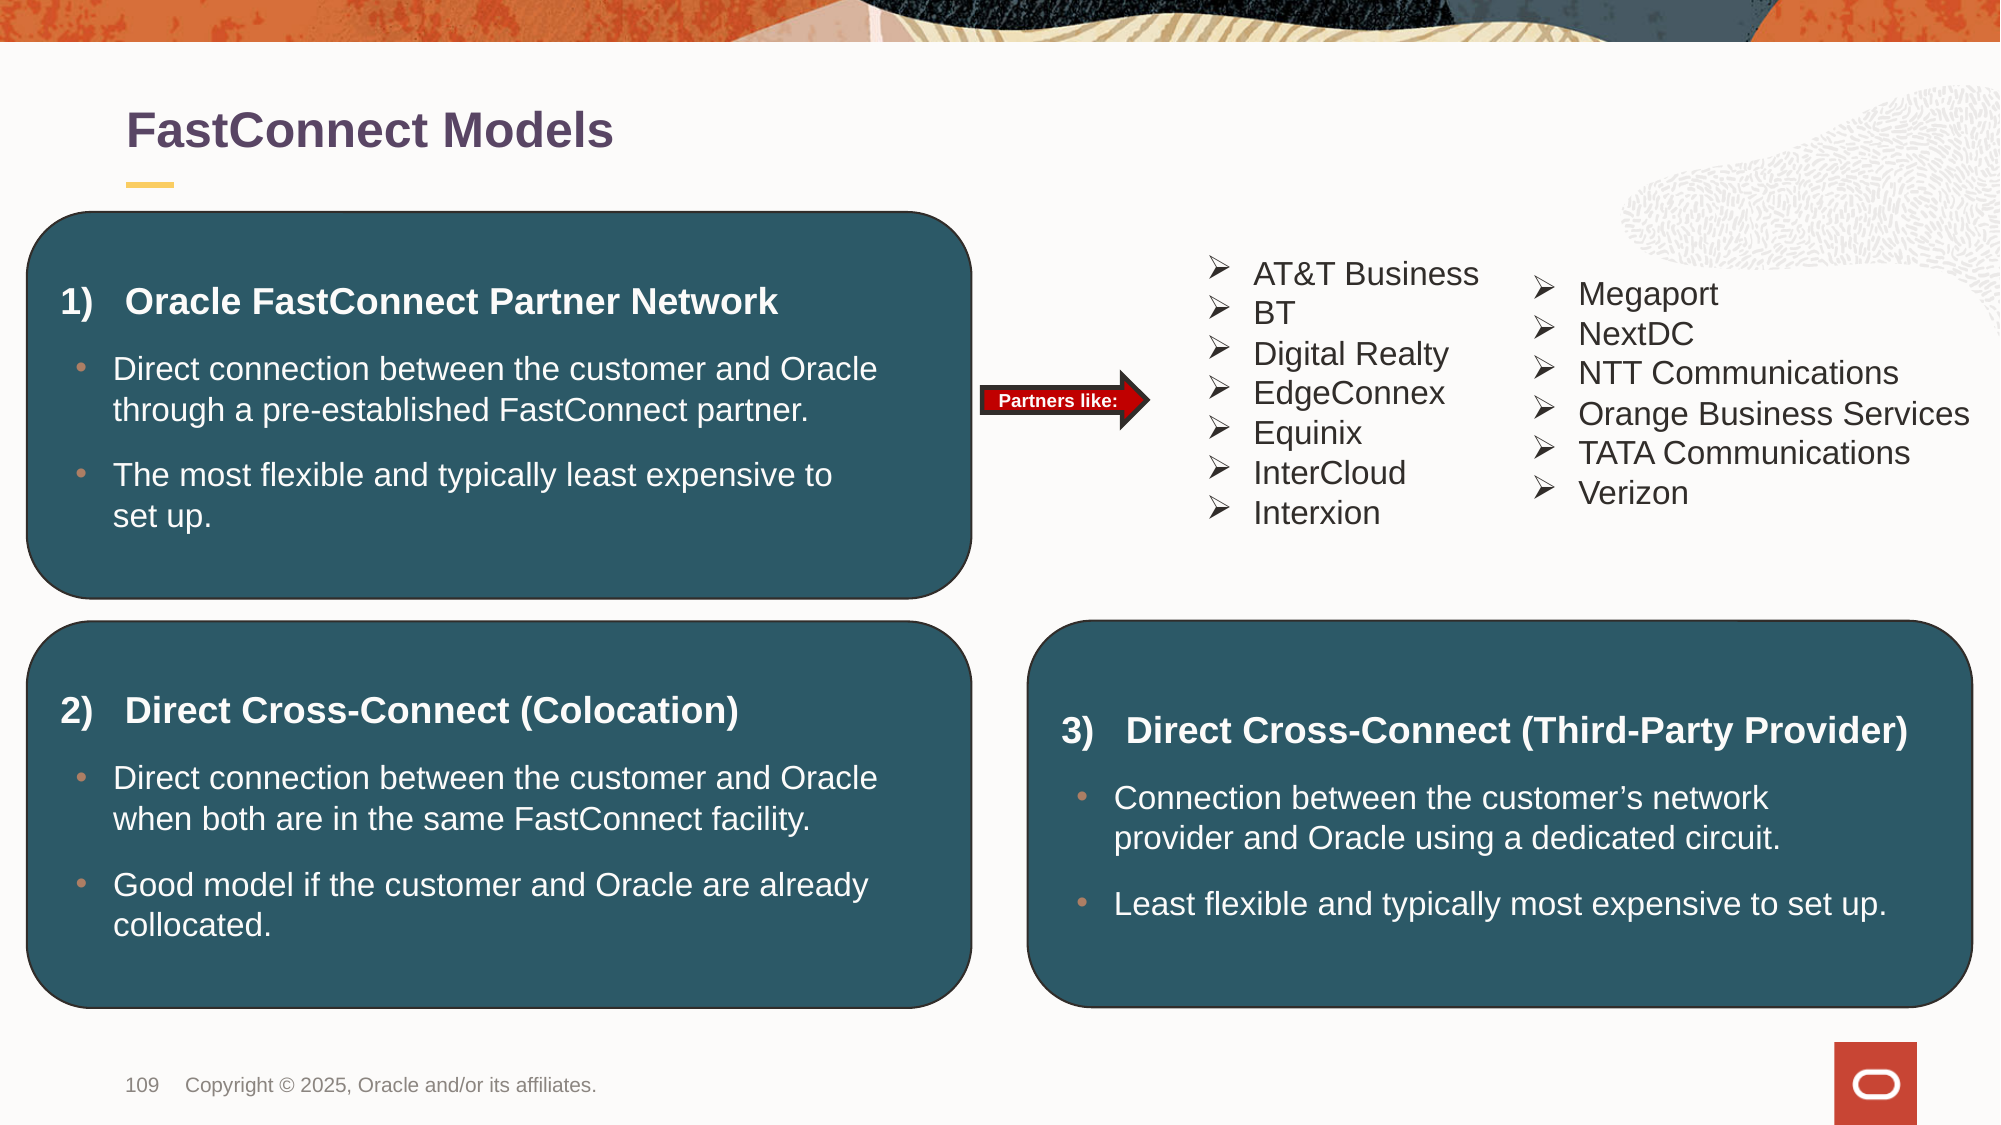

FastConnect Models
1)   Oracle FastConnect Partner Network
Direct connection between the customer and Oracle through a pre-established FastConnect partner.
The most flexible and typically least expensive to set up.
AT&T Business
BT
Digital Realty
EdgeConnex
Equinix
InterCloud
Interxion
Megaport
NextDC
NTT Communications
Orange Business Services
TATA Communications
Verizon
Partners like:
3)   Direct Cross-Connect (Third-Party Provider)
Connection between the customer’s network provider and Oracle using a dedicated circuit.
Least flexible and typically most expensive to set up.
2)   Direct Cross-Connect (Colocation)
Direct connection between the customer and Oracle when both are in the same FastConnect facility.
Good model if the customer and Oracle are already collocated.
109
Copyright © 2025, Oracle and/or its affiliates.